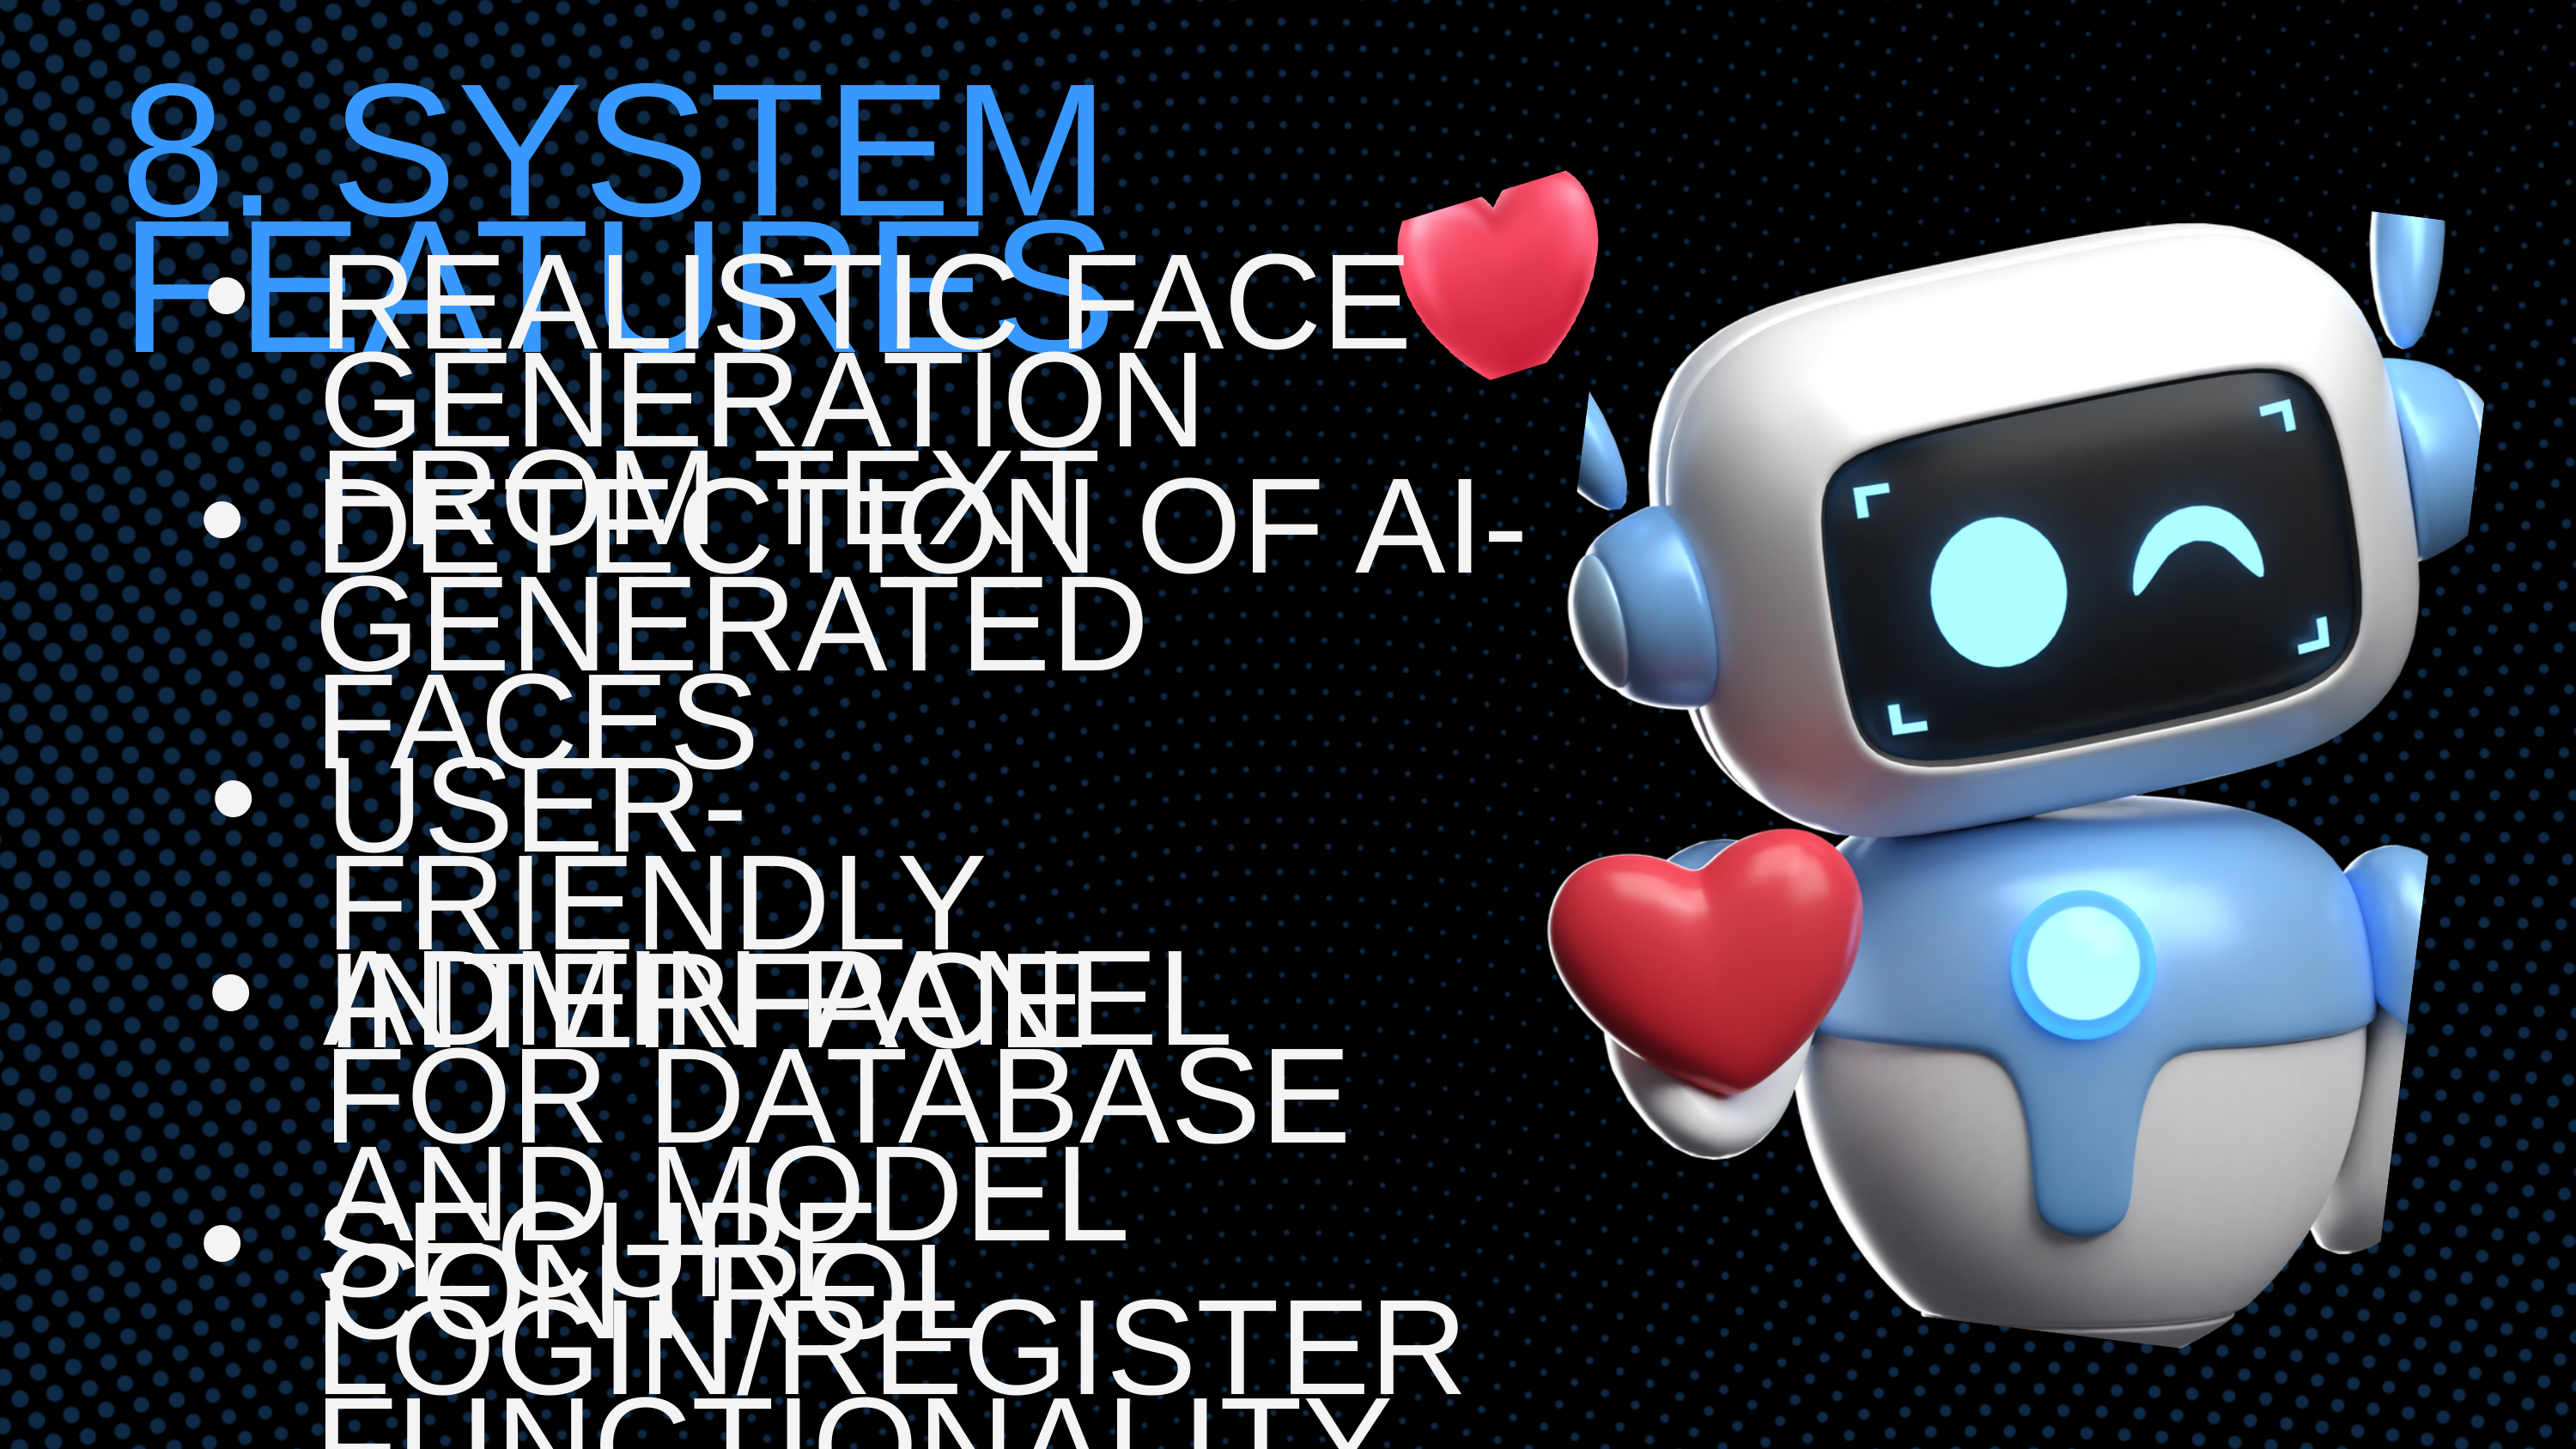

8. SYSTEM FEATURES

REALISTIC FACE GENERATION FROM TEXT

DETECTION OF AI-GENERATED FACES
USER-FRIENDLY INTERFACE
ADMIN PANEL FOR DATABASE AND MODEL CONTROL
SECURE LOGIN/REGISTER FUNCTIONALITY